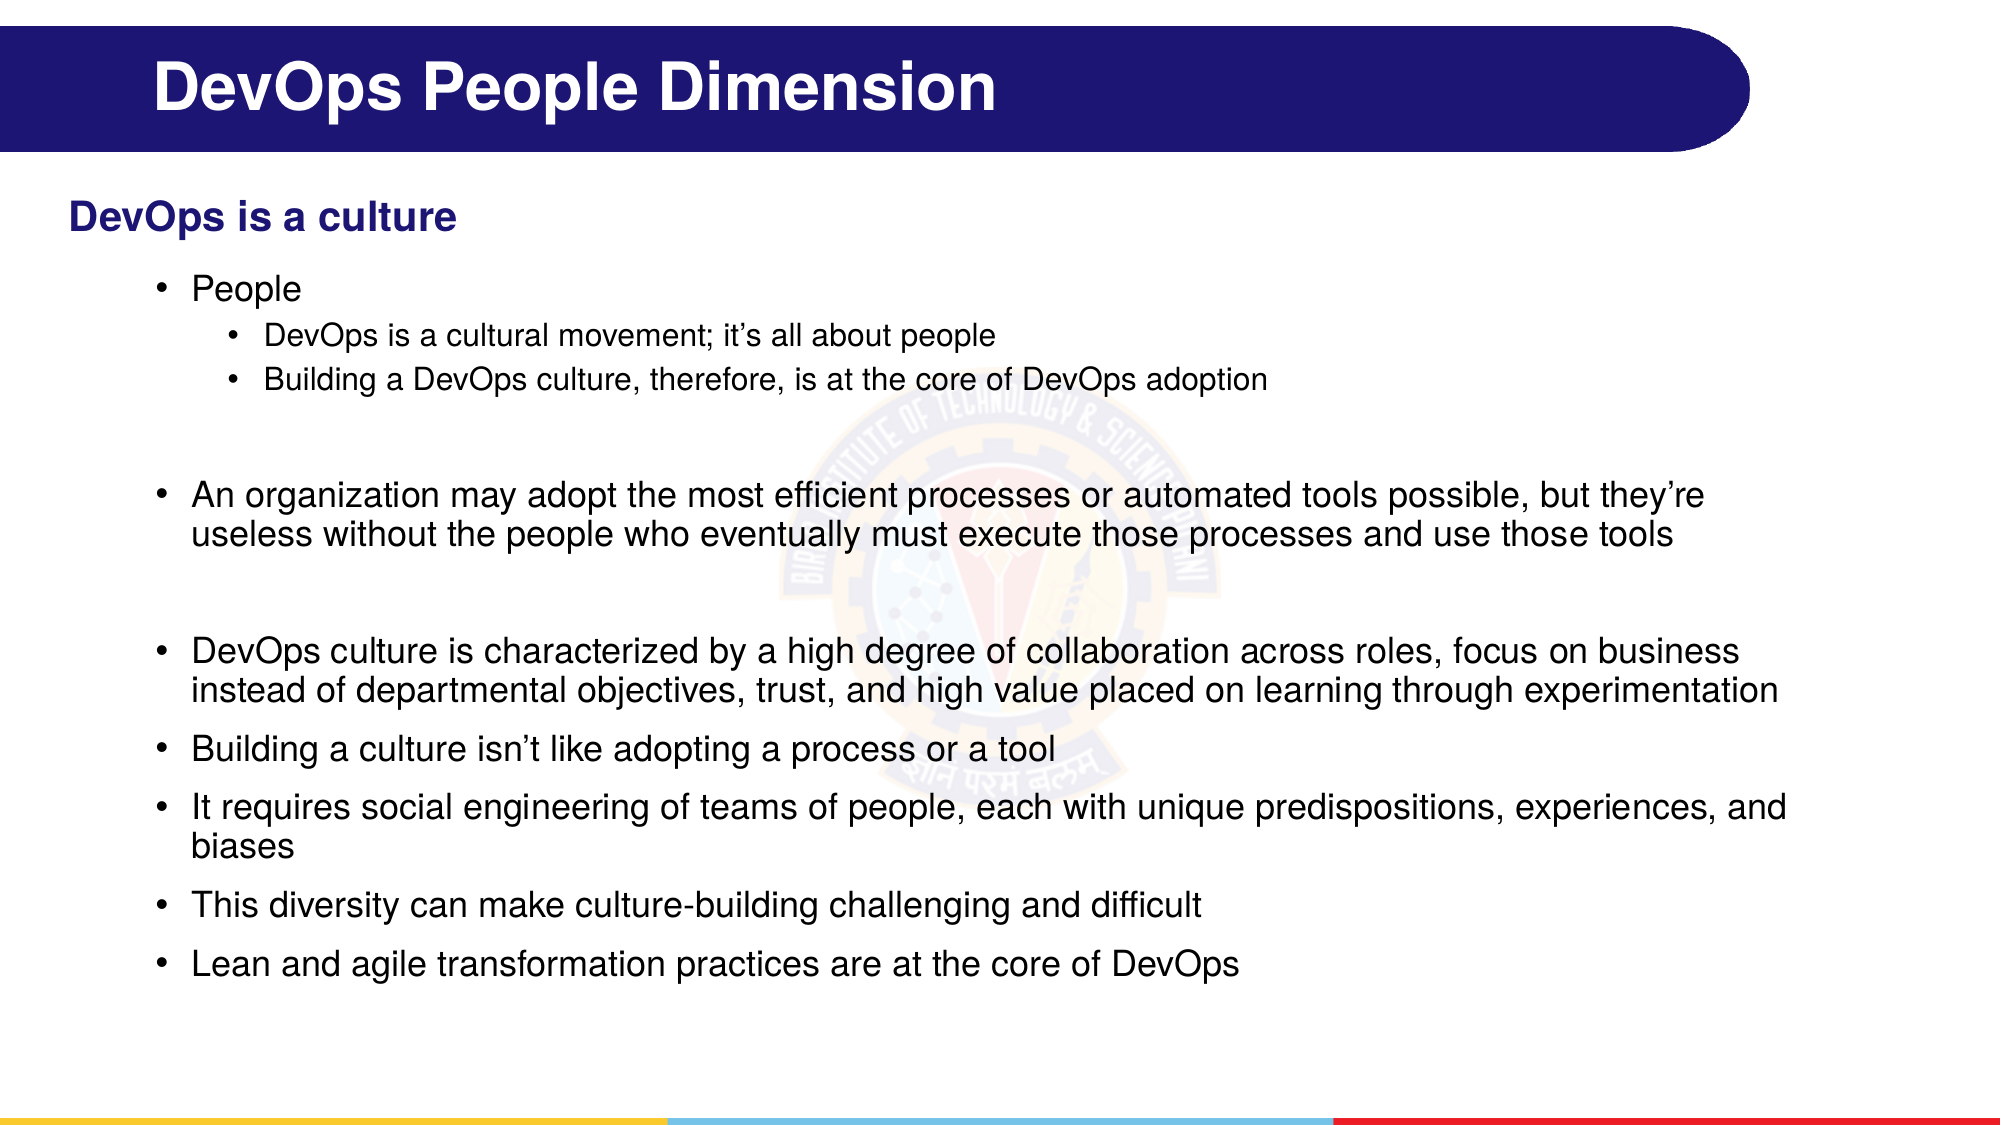

# DevOps People Dimension
DevOps is a culture
People
DevOps is a cultural movement; it’s all about people
Building a DevOps culture, therefore, is at the core of DevOps adoption

An organization may adopt the most efficient processes or automated tools possible, but they’re useless without the people who eventually must execute those processes and use those tools

DevOps culture is characterized by a high degree of collaboration across roles, focus on business instead of departmental objectives, trust, and high value placed on learning through experimentation
Building a culture isn’t like adopting a process or a tool
It requires social engineering of teams of people, each with unique predispositions, experiences, and biases
This diversity can make culture-building challenging and difficult
Lean and agile transformation practices are at the core of DevOps